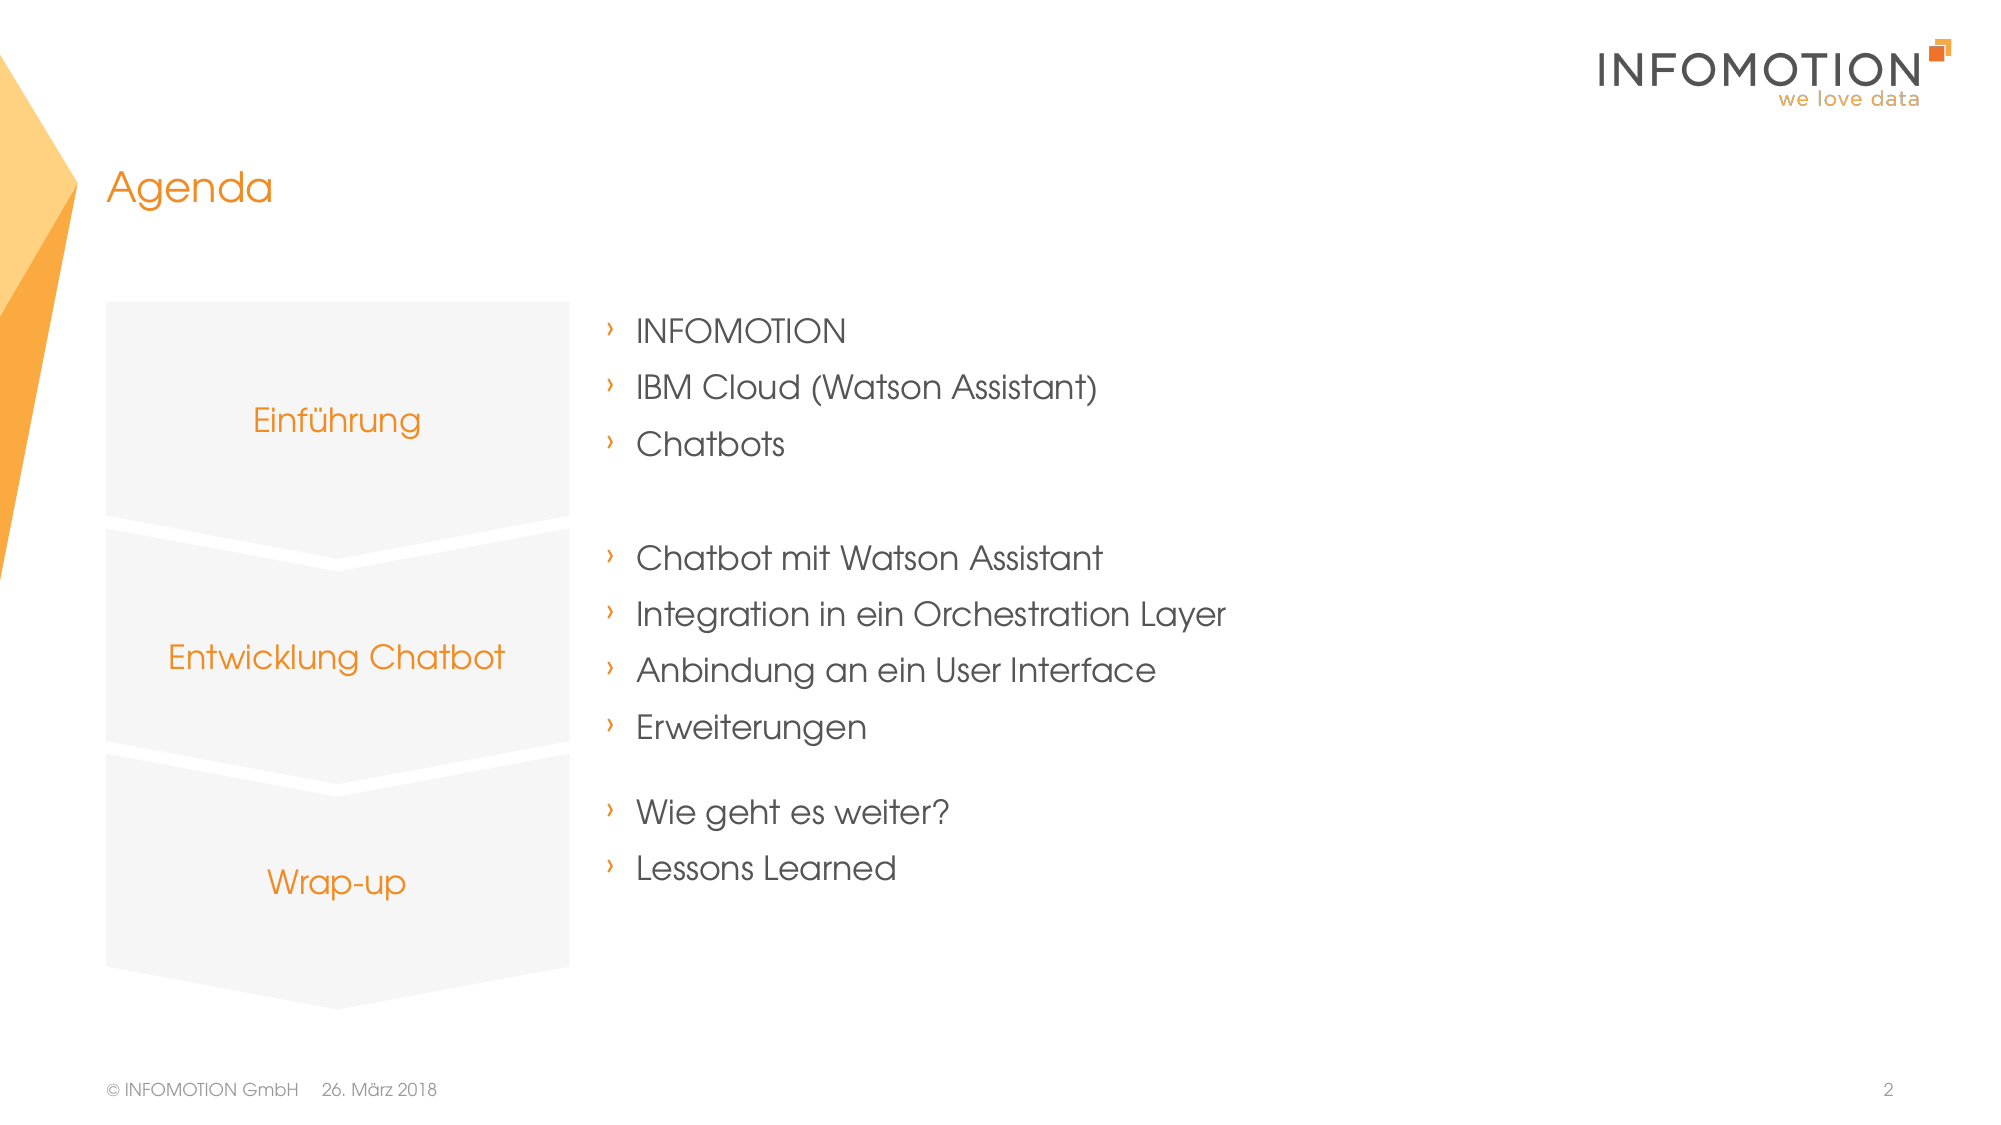

# Agenda
Einführung
INFOMOTION
IBM Cloud (Watson Assistant)
Chatbots
Entwicklung Chatbot
Chatbot mit Watson Assistant
Integration in ein Orchestration Layer
Anbindung an ein User Interface
Erweiterungen
Wrap-up
Wie geht es weiter?
Lessons Learned